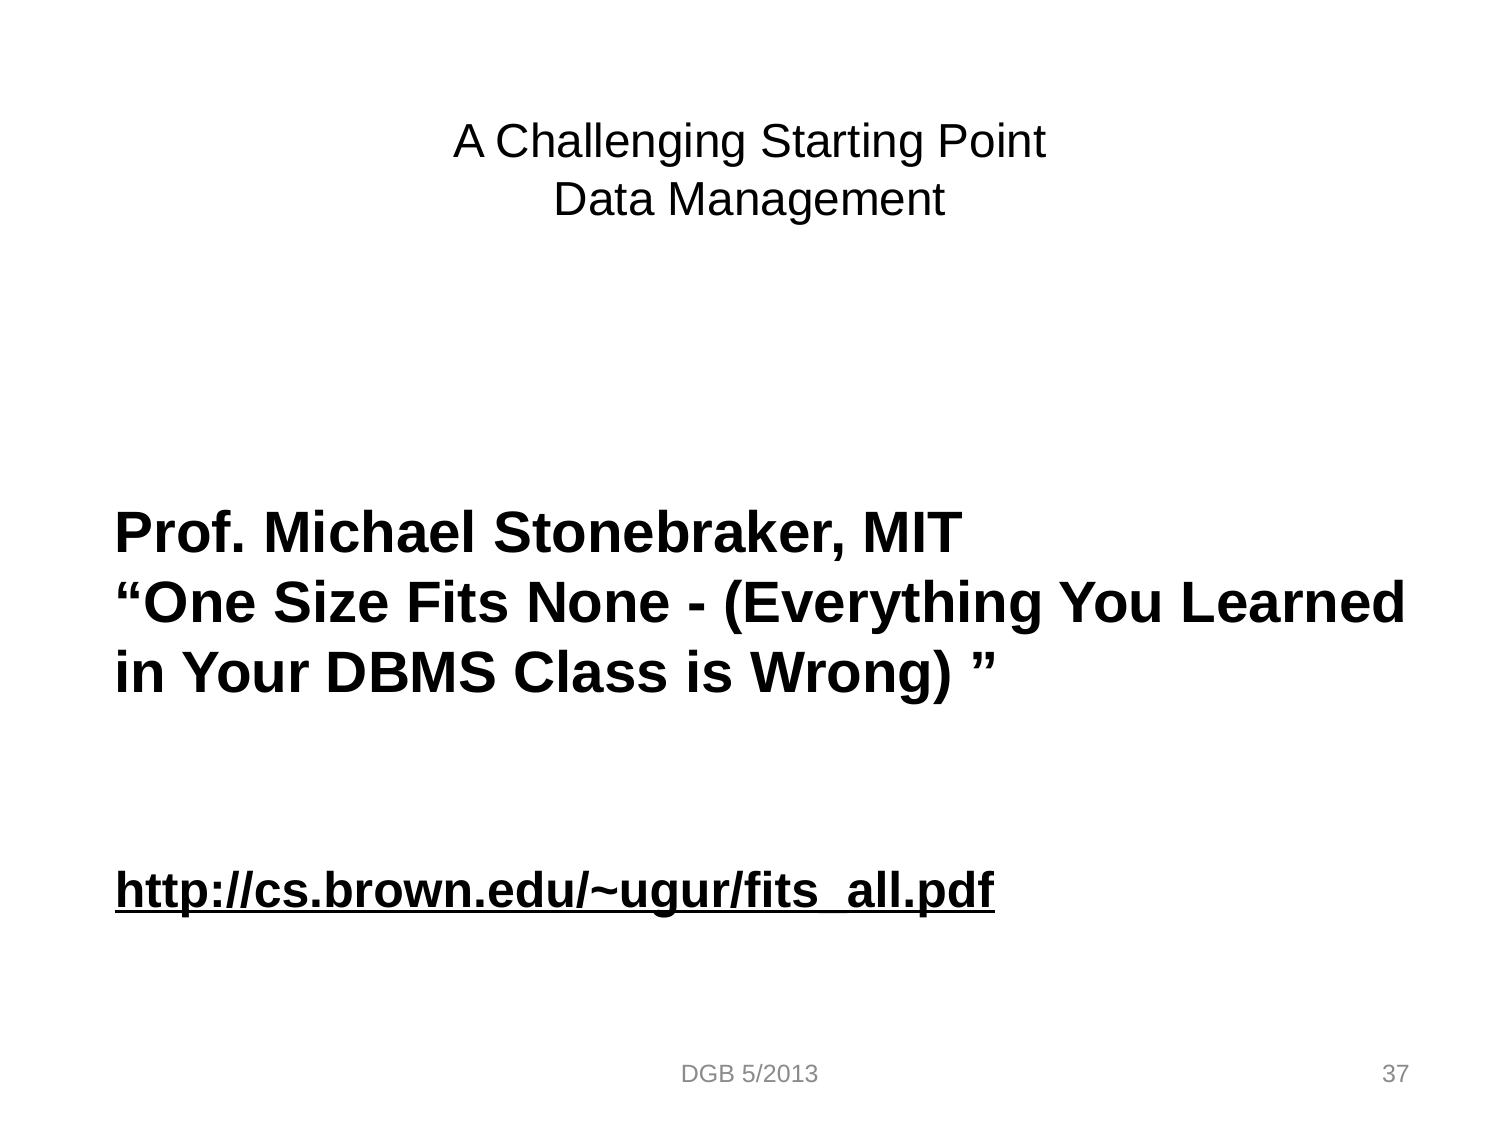

# A Challenging Starting Point Data Management
Prof. Michael Stonebraker, MIT
“One Size Fits None - (Everything You Learned in Your DBMS Class is Wrong) ”
http://cs.brown.edu/~ugur/fits_all.pdf
DGB 5/2013
37